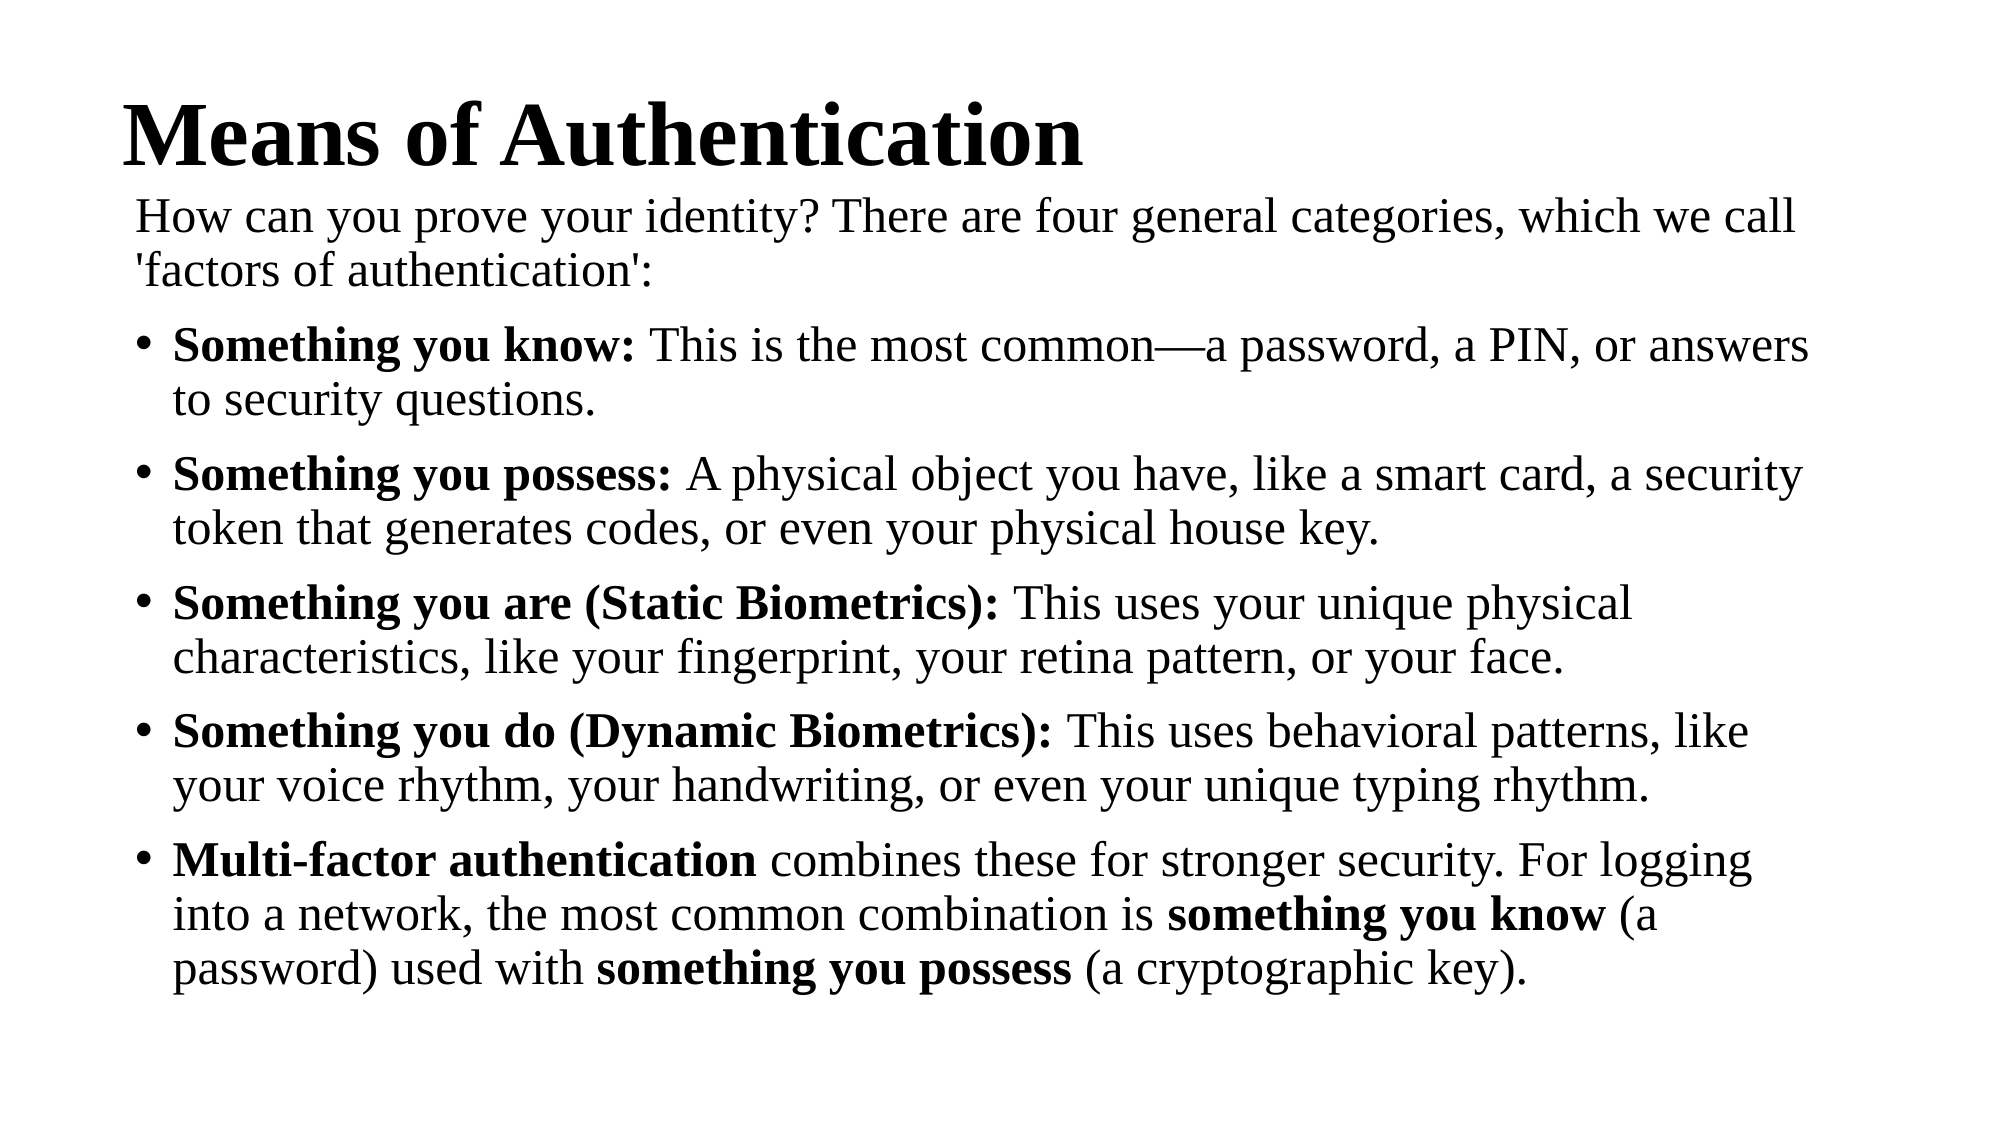

# Means of Authentication
How can you prove your identity? There are four general categories, which we call 'factors of authentication':
Something you know: This is the most common—a password, a PIN, or answers to security questions.
Something you possess: A physical object you have, like a smart card, a security token that generates codes, or even your physical house key.
Something you are (Static Biometrics): This uses your unique physical characteristics, like your fingerprint, your retina pattern, or your face.
Something you do (Dynamic Biometrics): This uses behavioral patterns, like your voice rhythm, your handwriting, or even your unique typing rhythm.
Multi-factor authentication combines these for stronger security. For logging into a network, the most common combination is something you know (a password) used with something you possess (a cryptographic key).